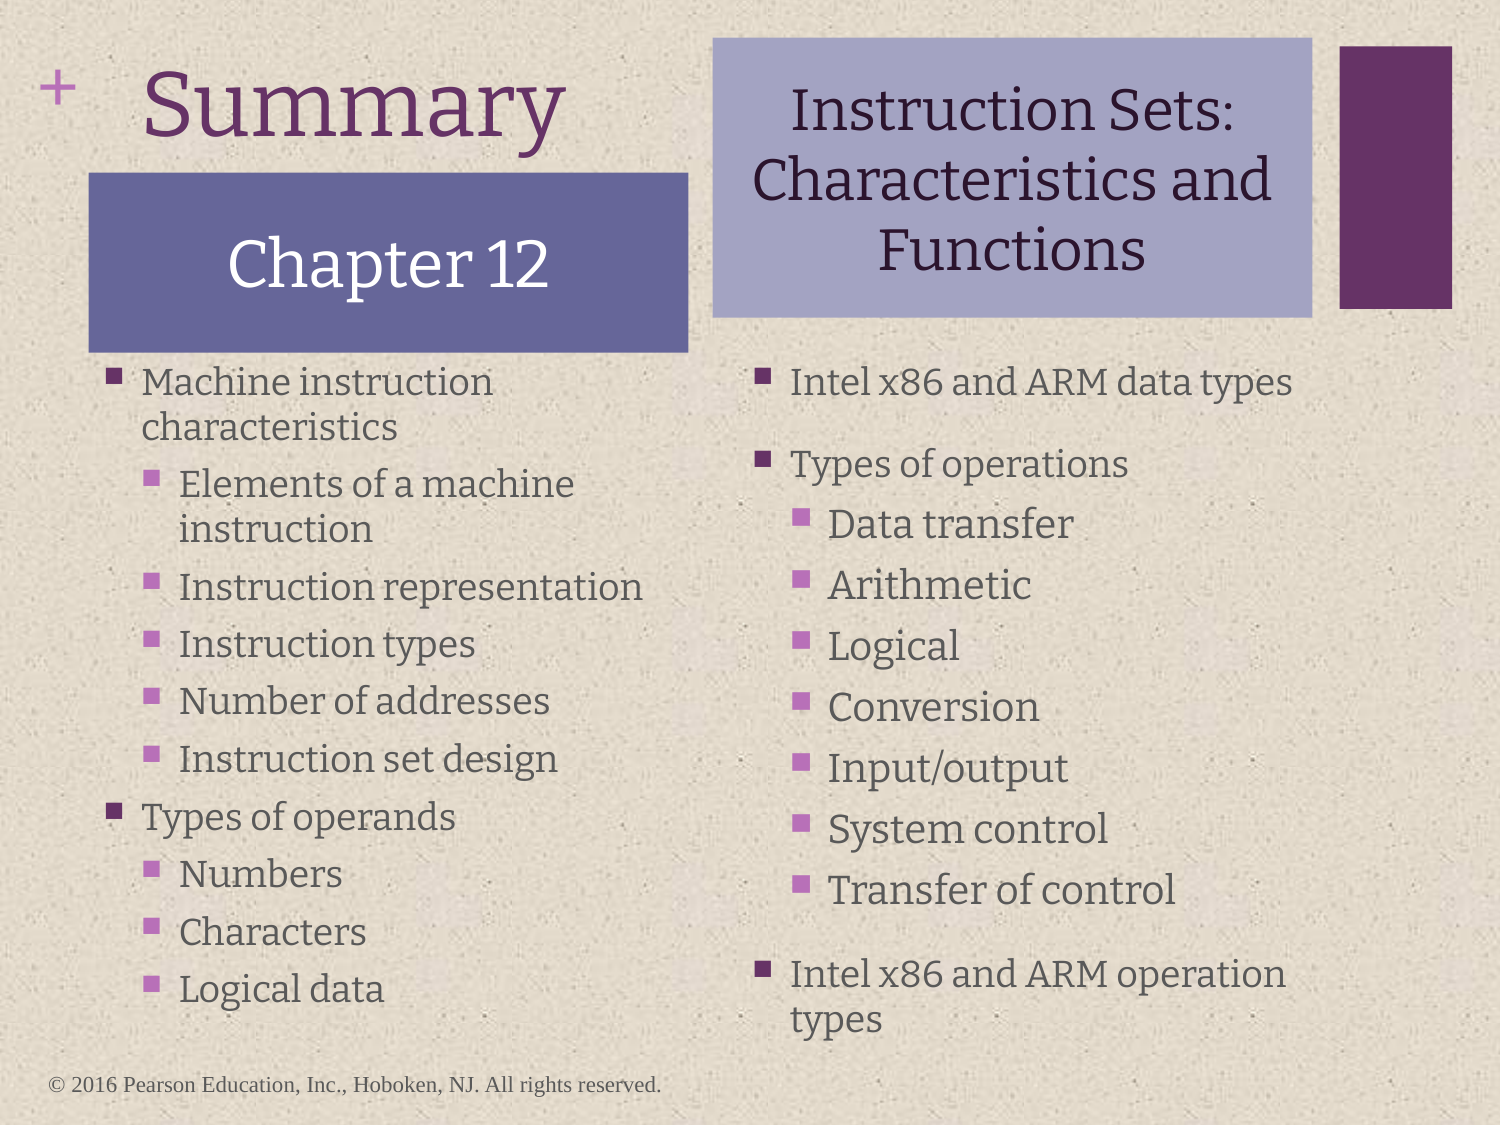

# Summary
Instruction Sets:
Characteristics and Functions

Chapter 12

Machine instruction characteristics
Elements of a machine instruction
Instruction representation
Instruction types
Number of addresses
Instruction set design
Types of operands
Numbers
Characters
Logical data
Intel x86 and ARM data types
Types of operations
Data transfer
Arithmetic
Logical
Conversion
Input/output
System control
Transfer of control
Intel x86 and ARM operation types
© 2016 Pearson Education, Inc., Hoboken, NJ. All rights reserved.